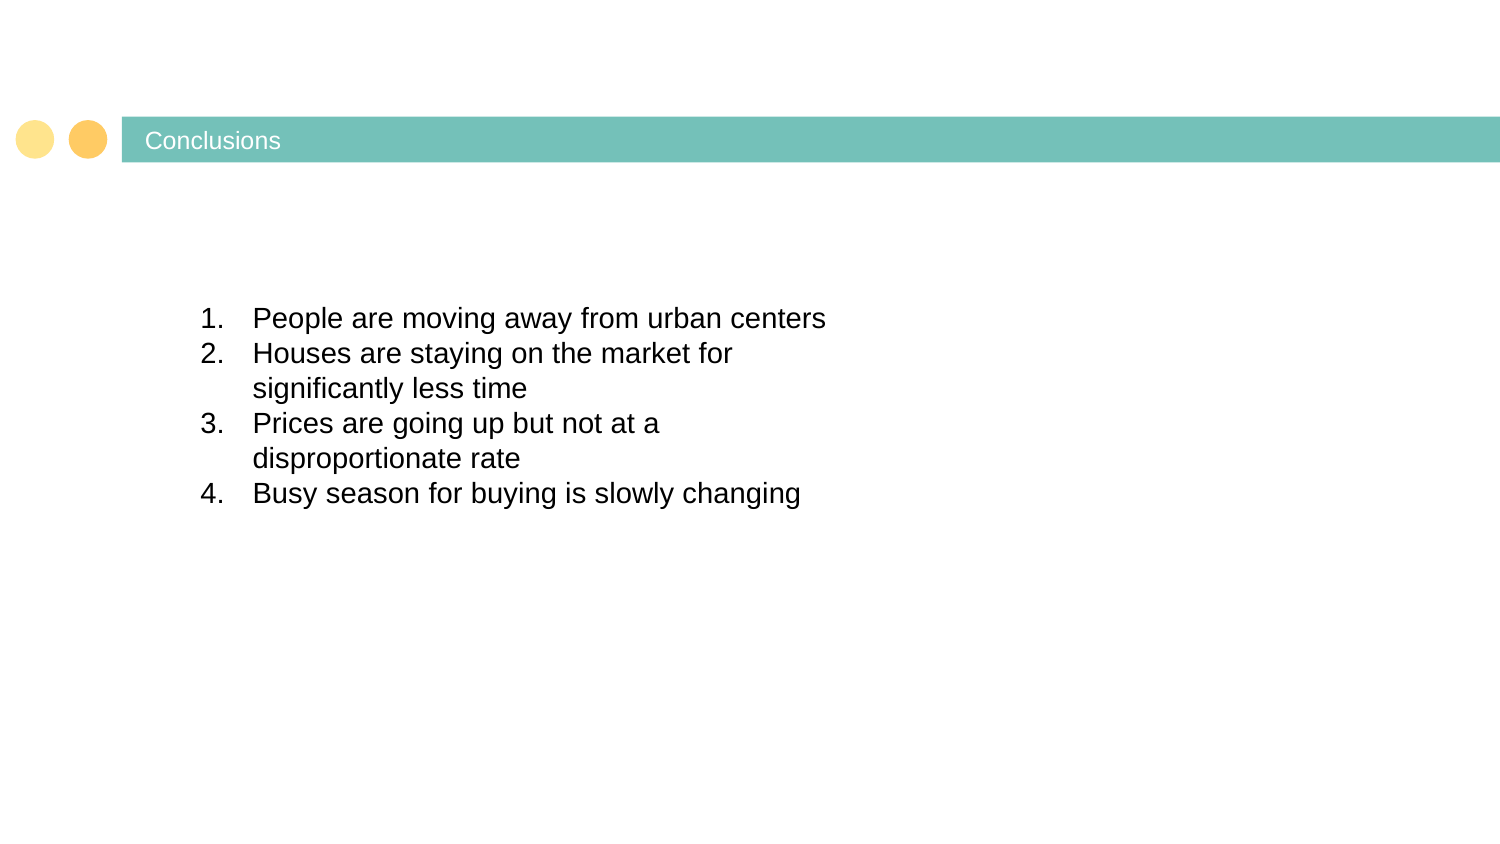

# Conclusions
People are moving away from urban centers
Houses are staying on the market for significantly less time
Prices are going up but not at a disproportionate rate
Busy season for buying is slowly changing